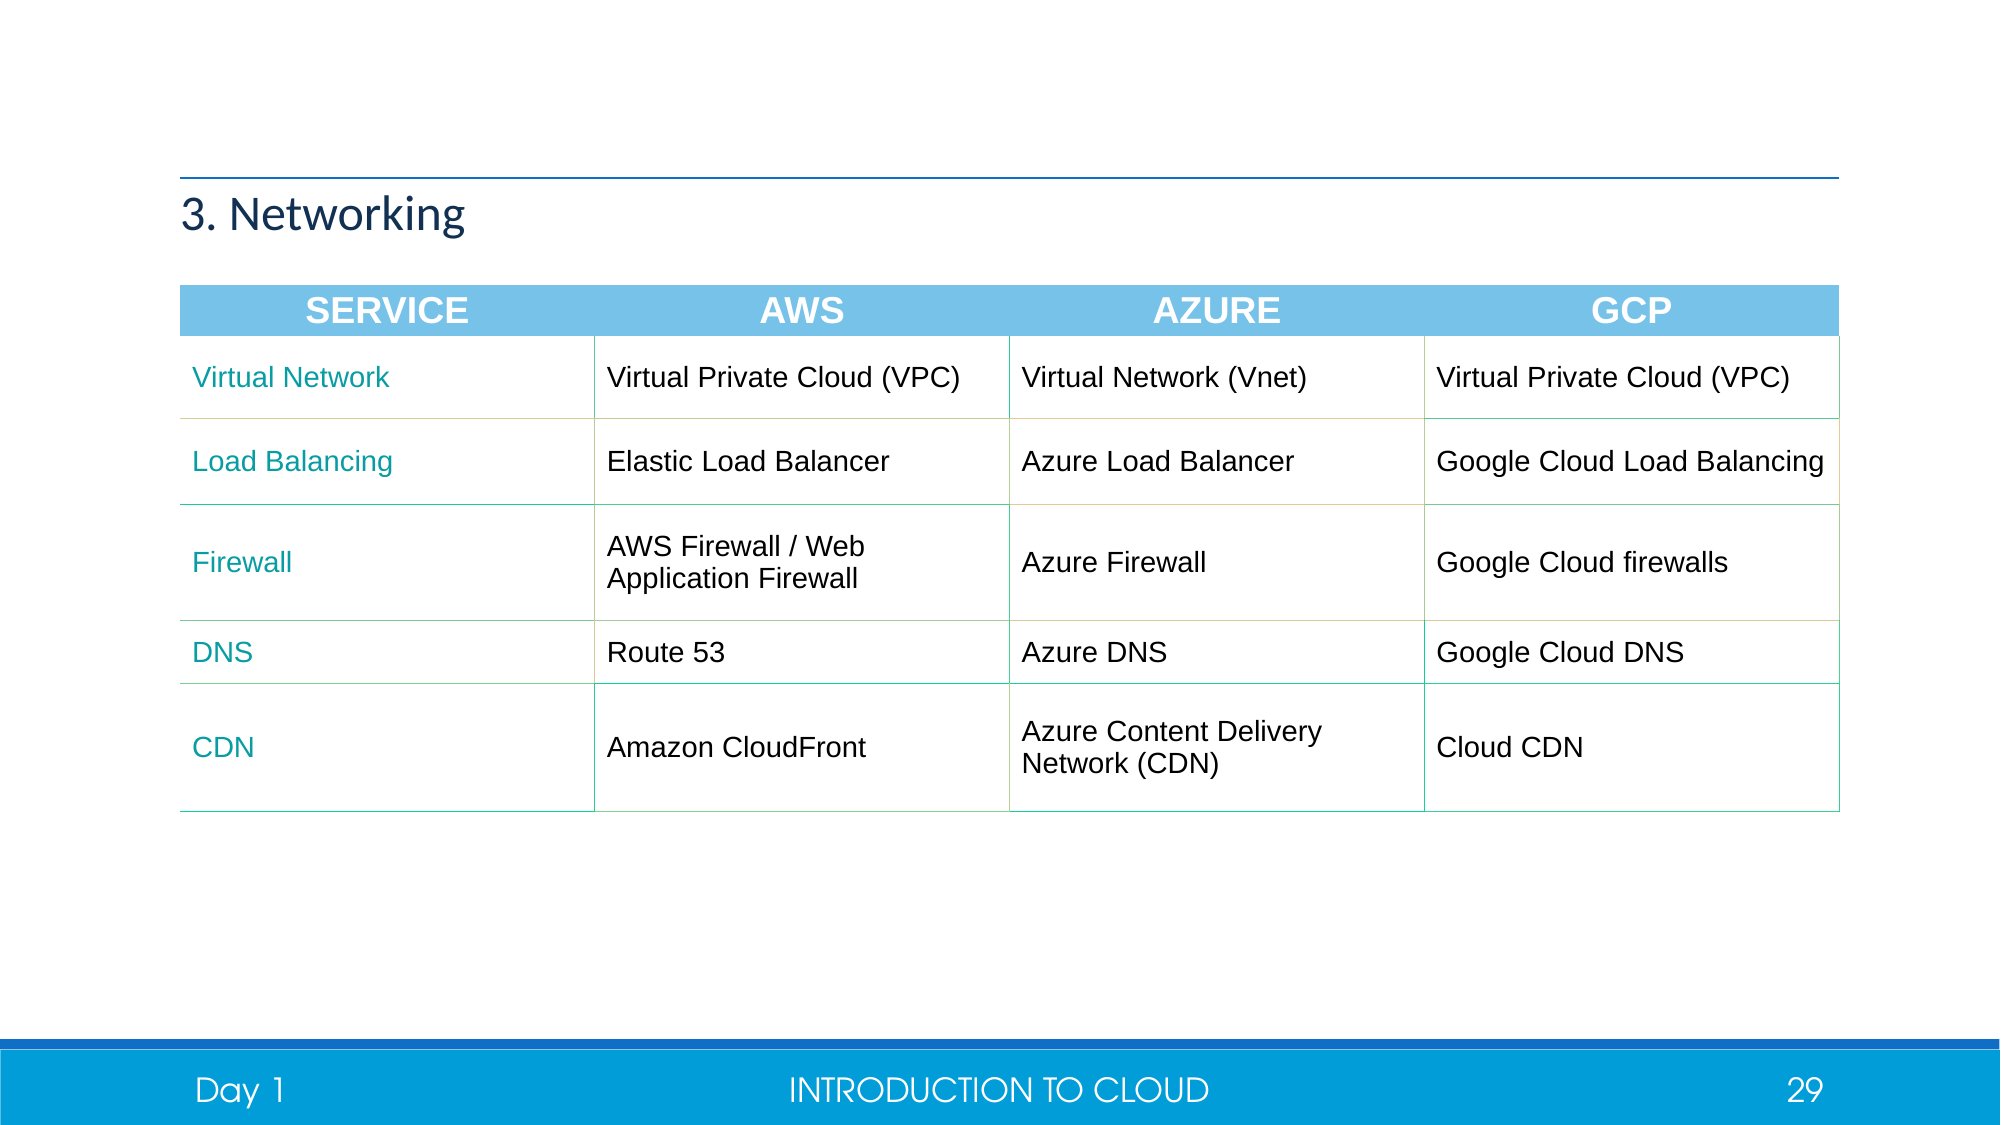

3. Networking
| SERVICE | AWS | AZURE | GCP |
| --- | --- | --- | --- |
| Virtual Network | Virtual Private Cloud (VPC) | Virtual Network (Vnet) | Virtual Private Cloud (VPC) |
| Load Balancing | Elastic Load Balancer | Azure Load Balancer | Google Cloud Load Balancing |
| Firewall | AWS Firewall / Web Application Firewall | Azure Firewall | Google Cloud firewalls |
| DNS | Route 53 | Azure DNS | Google Cloud DNS |
| CDN | Amazon CloudFront | Azure Content Delivery Network (CDN) | Cloud CDN |
Day 1
Introduction to Cloud
29